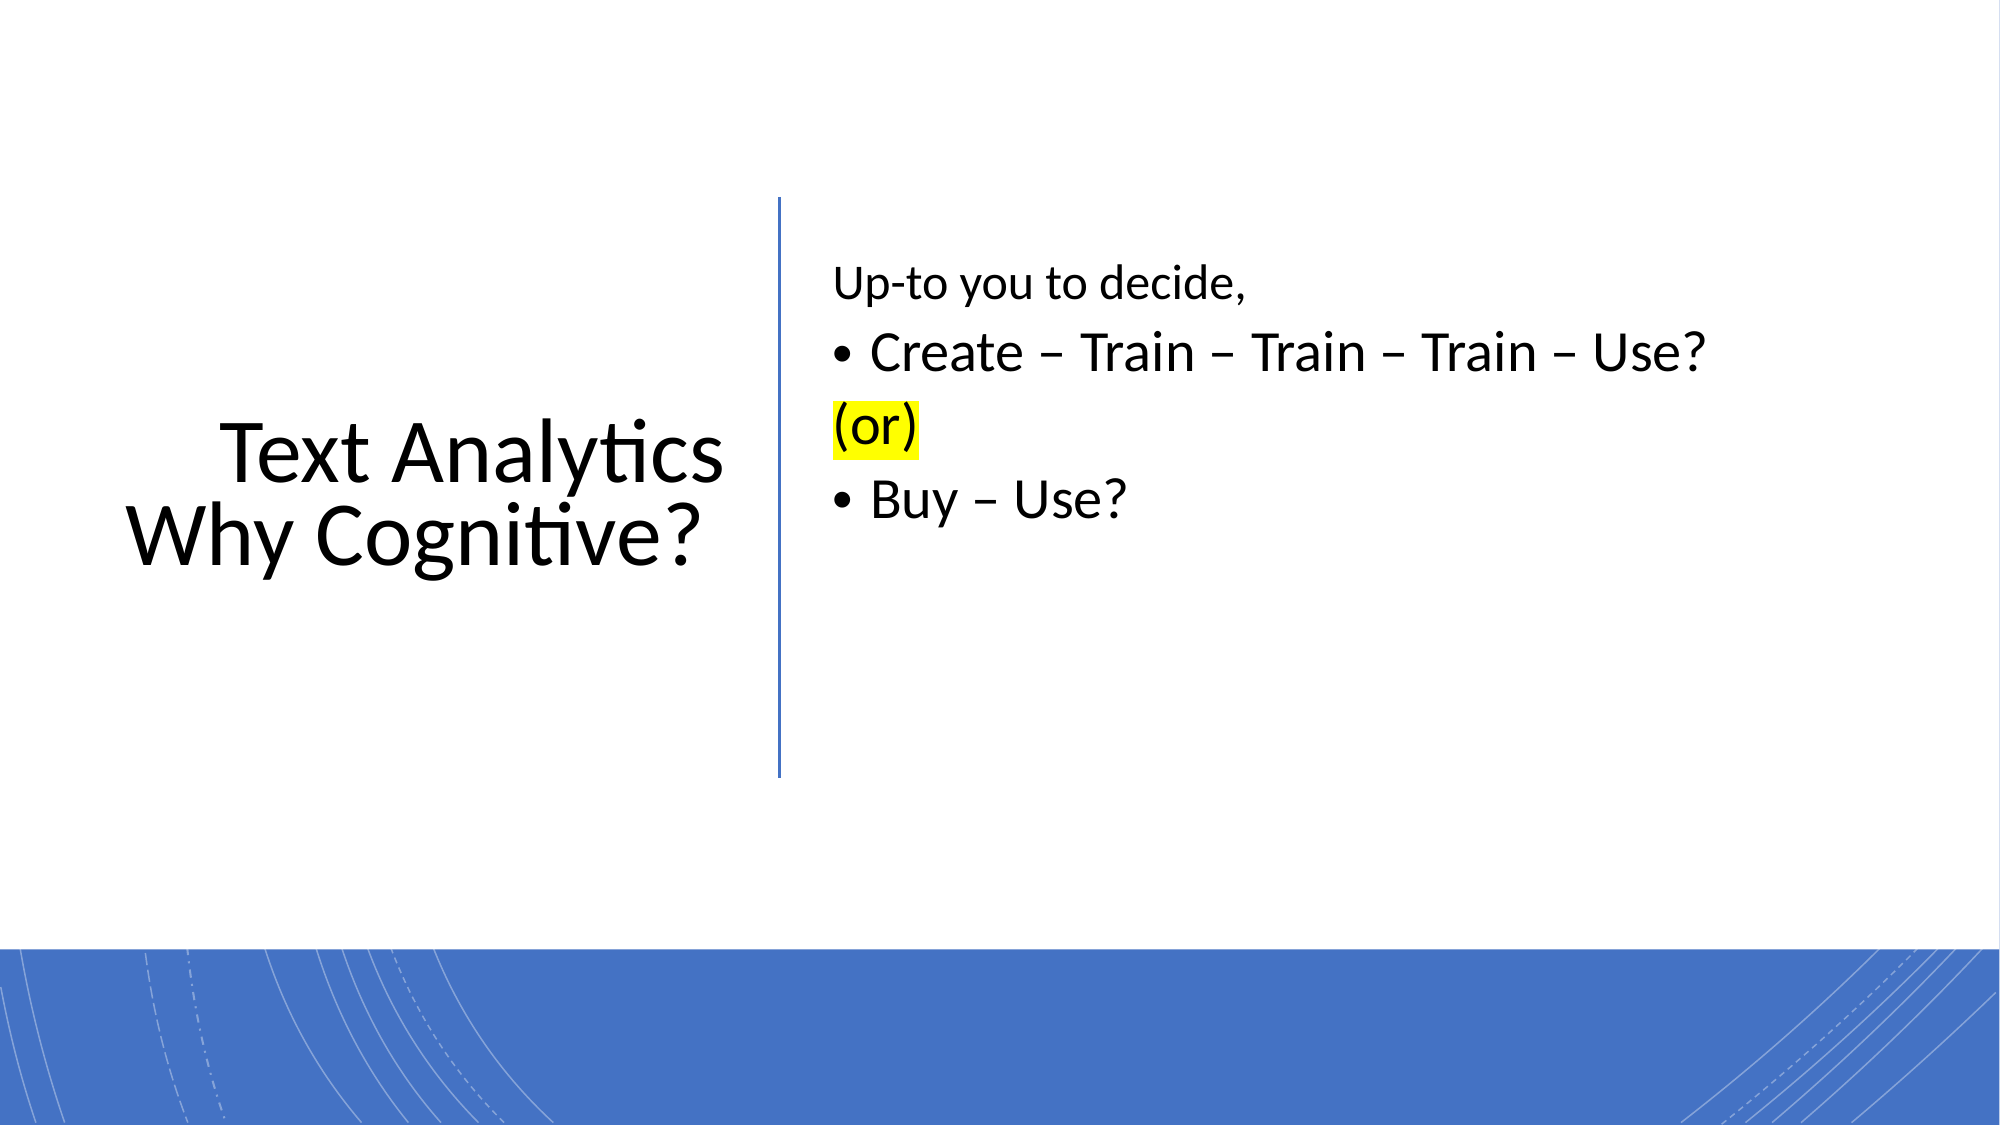

# Text Analytics Why Cognitive?
Up-to you to decide,
Create – Train – Train – Train – Use?
(or)
Buy – Use?